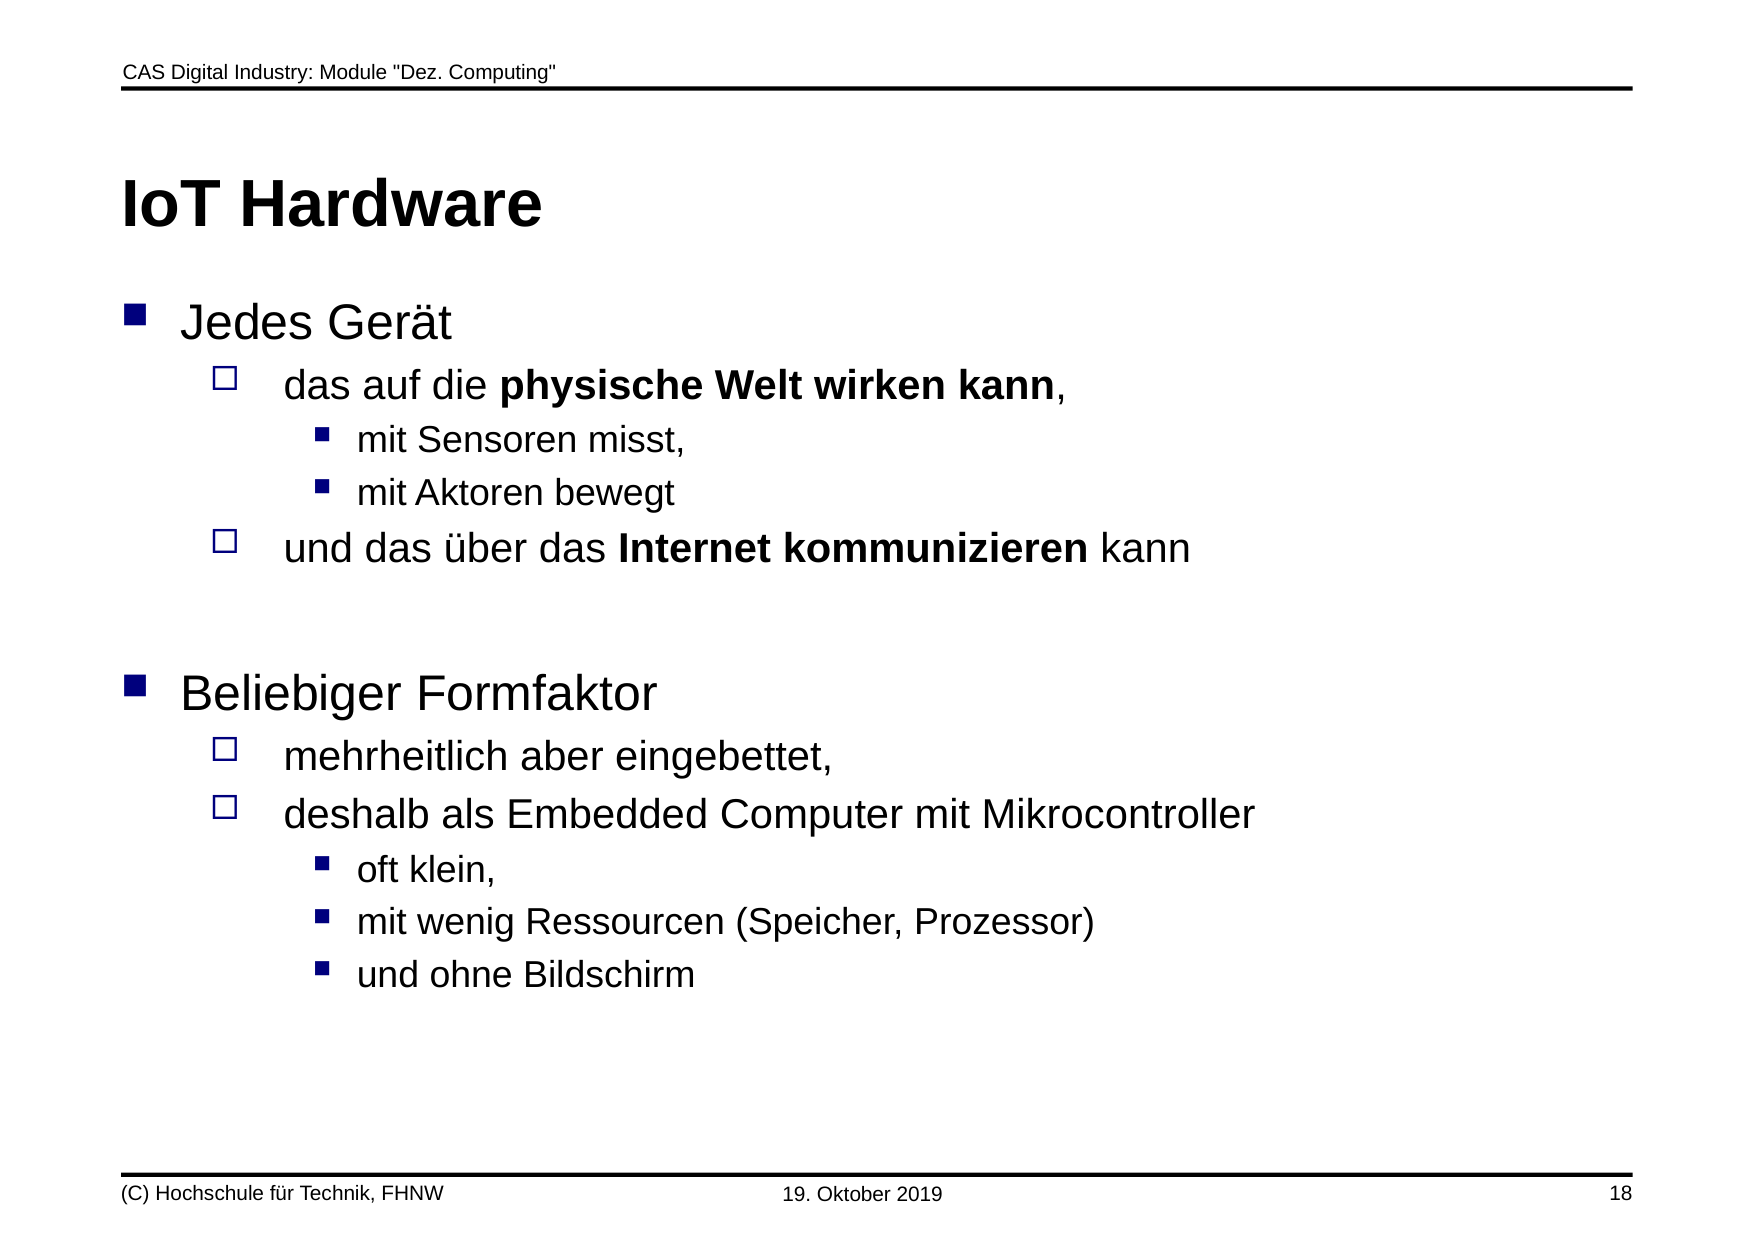

# IoT Hardware
Jedes Gerät
das auf die physische Welt wirken kann,
mit Sensoren misst,
mit Aktoren bewegt
und das über das Internet kommunizieren kann

Beliebiger Formfaktor
mehrheitlich aber eingebettet,
deshalb als Embedded Computer mit Mikrocontroller
oft klein,
mit wenig Ressourcen (Speicher, Prozessor)
und ohne Bildschirm

(C) Hochschule für Technik, FHNW
19. Oktober 2019
18